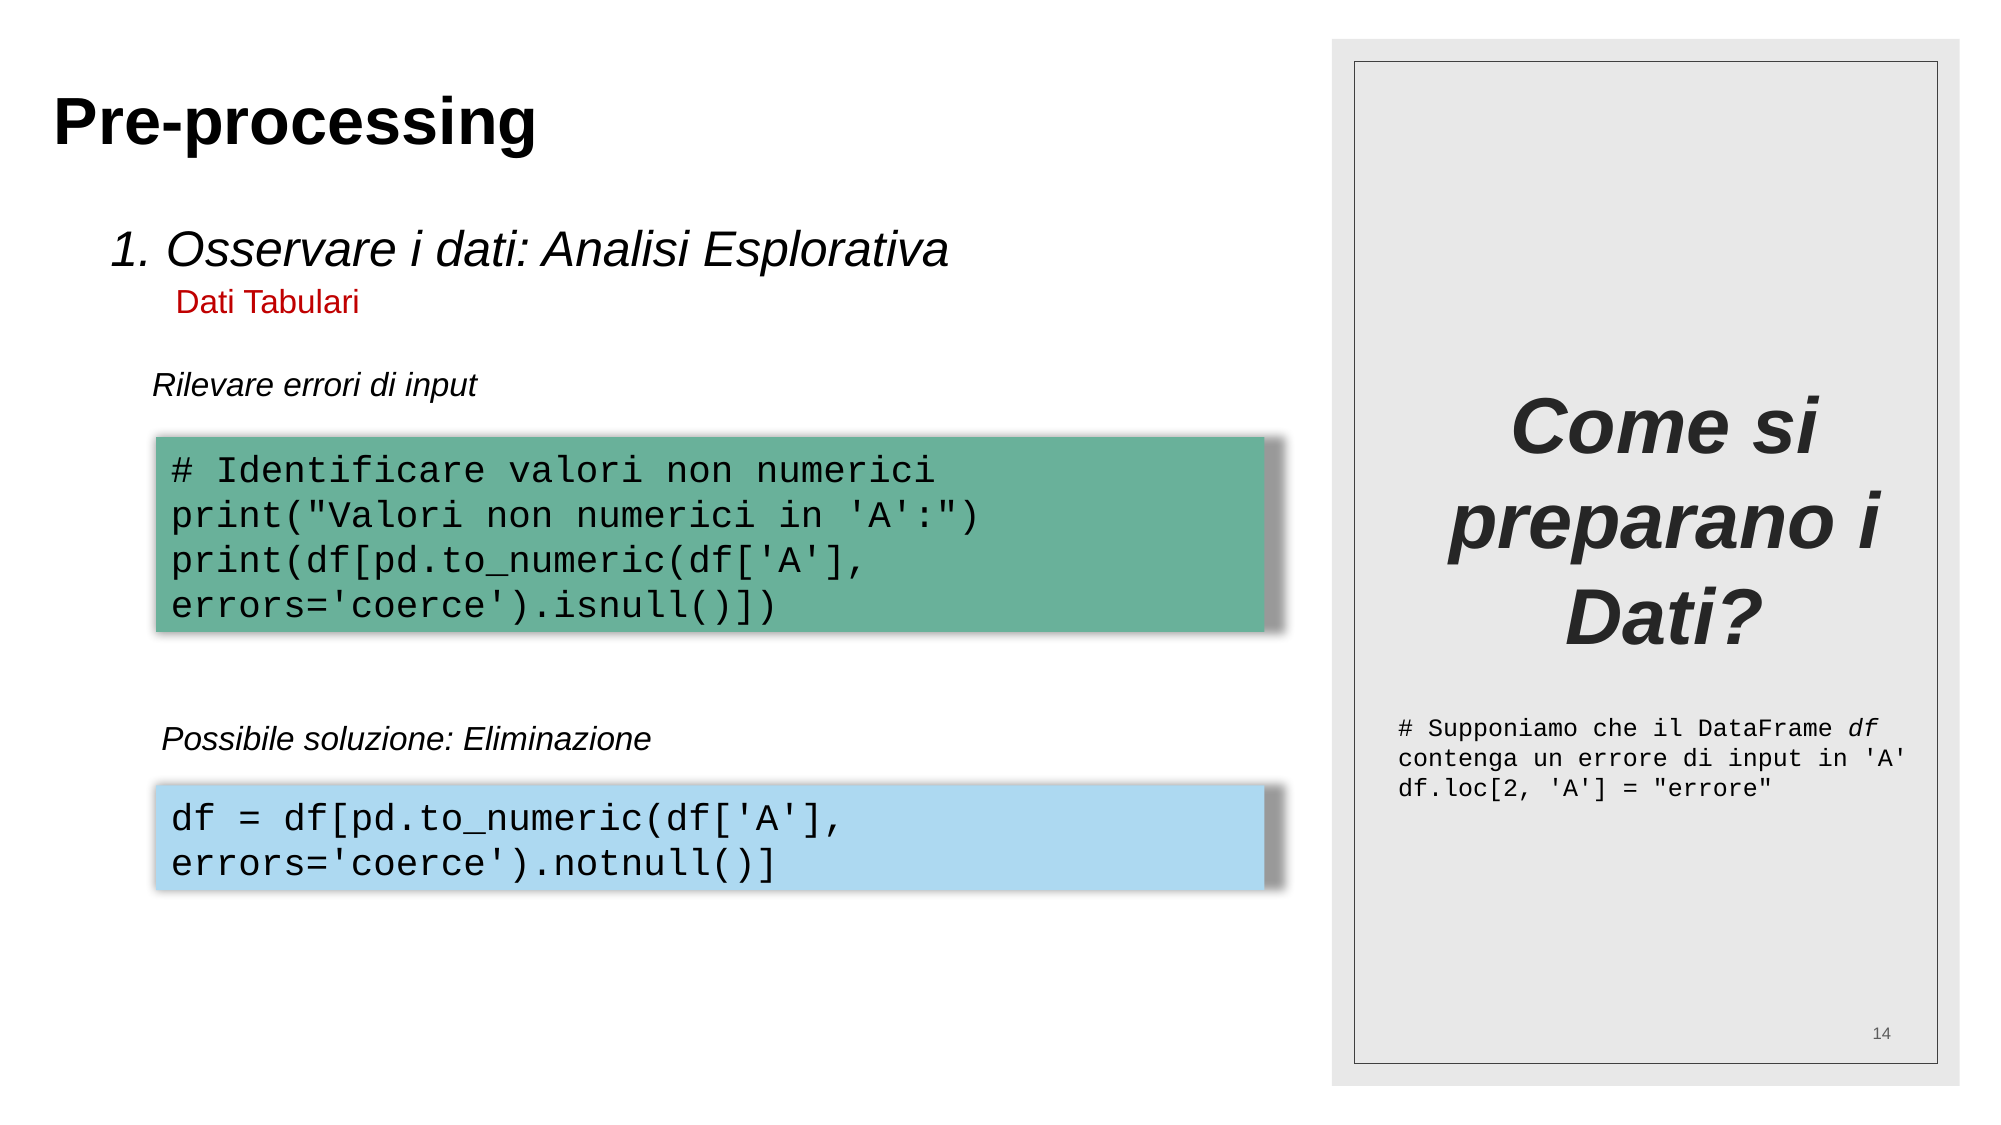

Pre-processing
# Come si preparano i Dati?
1. Osservare i dati: Analisi Esplorativa
Dati Tabulari
Rilevare errori di input
# Identificare valori non numerici
print("Valori non numerici in 'A':")
print(df[pd.to_numeric(df['A'], errors='coerce').isnull()])
 Possibile soluzione: Eliminazione
# Supponiamo che il DataFrame df contenga un errore di input in 'A'
df.loc[2, 'A'] = "errore"
df = df[pd.to_numeric(df['A'], errors='coerce').notnull()]
14